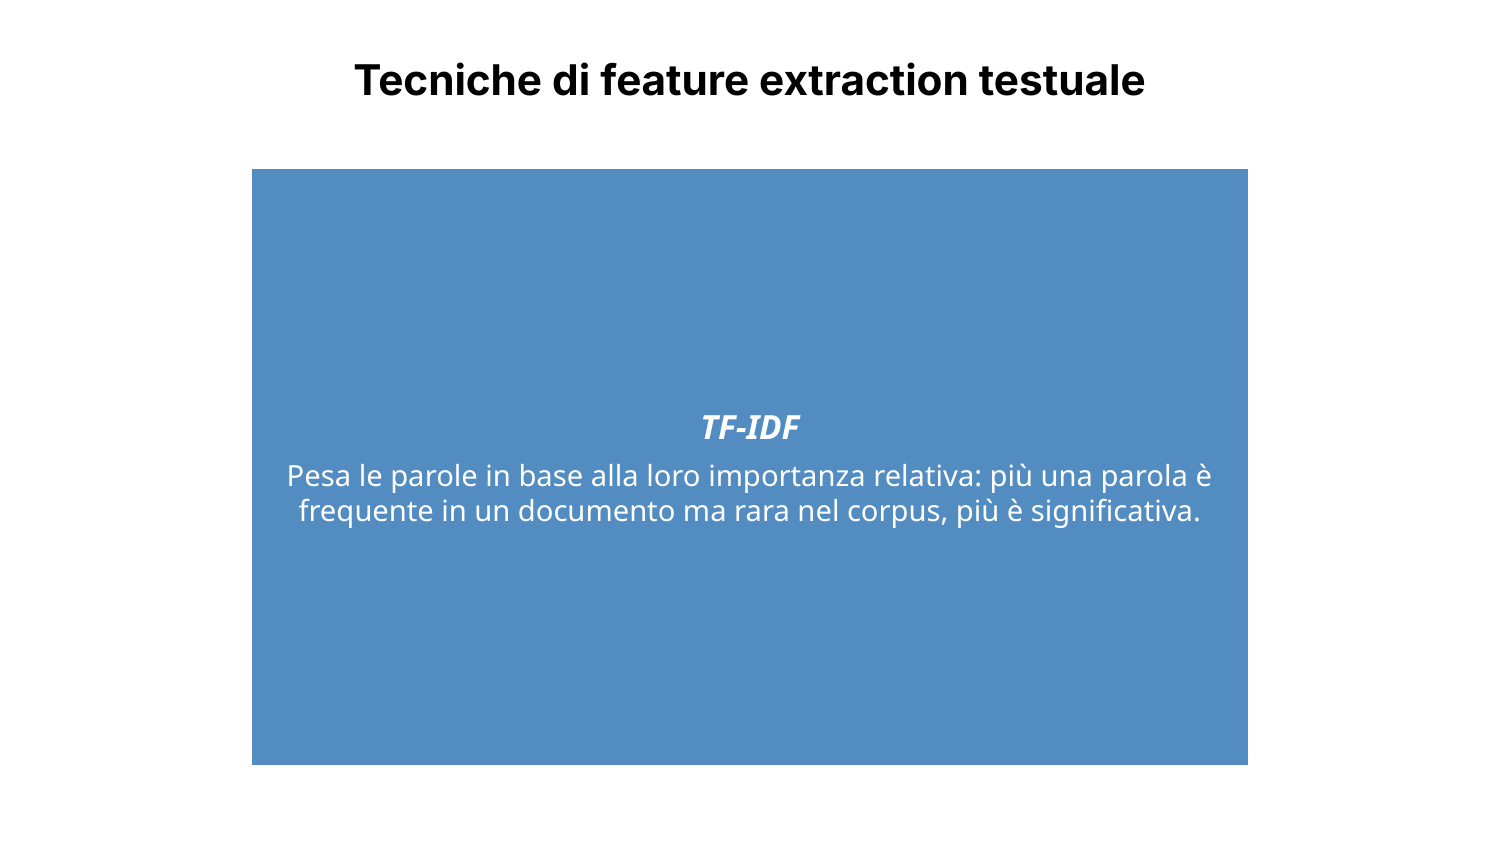

Tecniche di feature extraction testuale
TF-IDF
Pesa le parole in base alla loro importanza relativa: più una parola è frequente in un documento ma rara nel corpus, più è significativa.